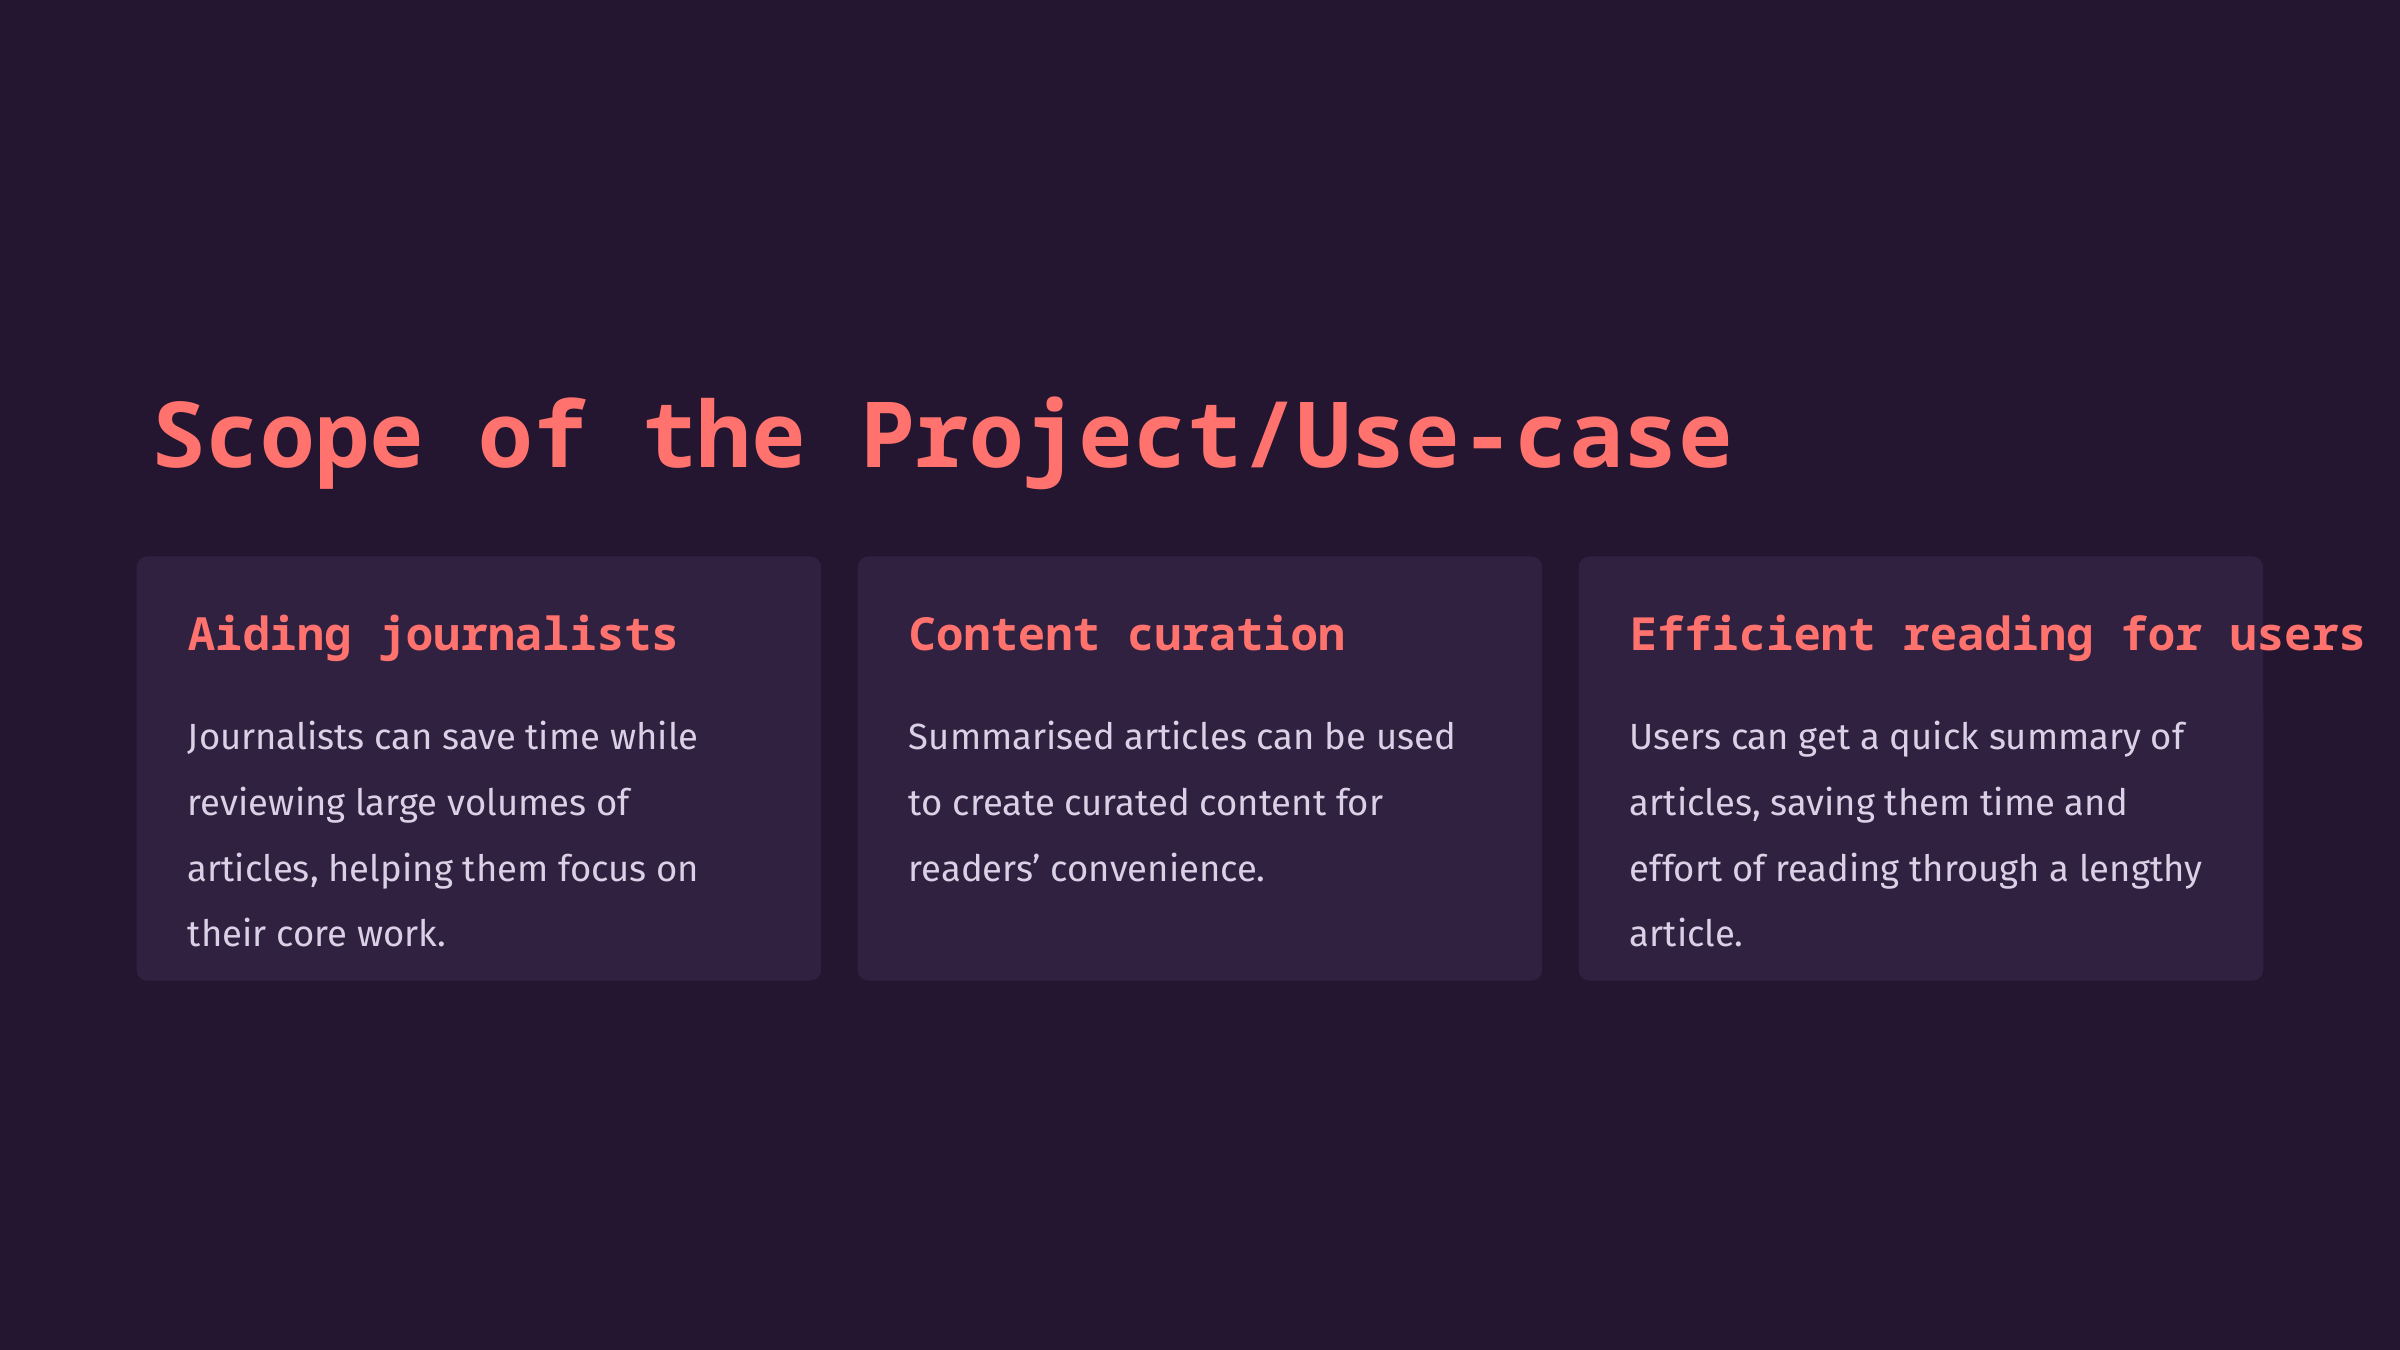

Scope of the Project/Use-case

Aiding journalists
Content curation
Efficient reading for users
Journalists can save time while reviewing large volumes of articles, helping them focus on their core work.
Summarised articles can be used to create curated content for readers’ convenience.
Users can get a quick summary of articles, saving them time and effort of reading through a lengthy article.